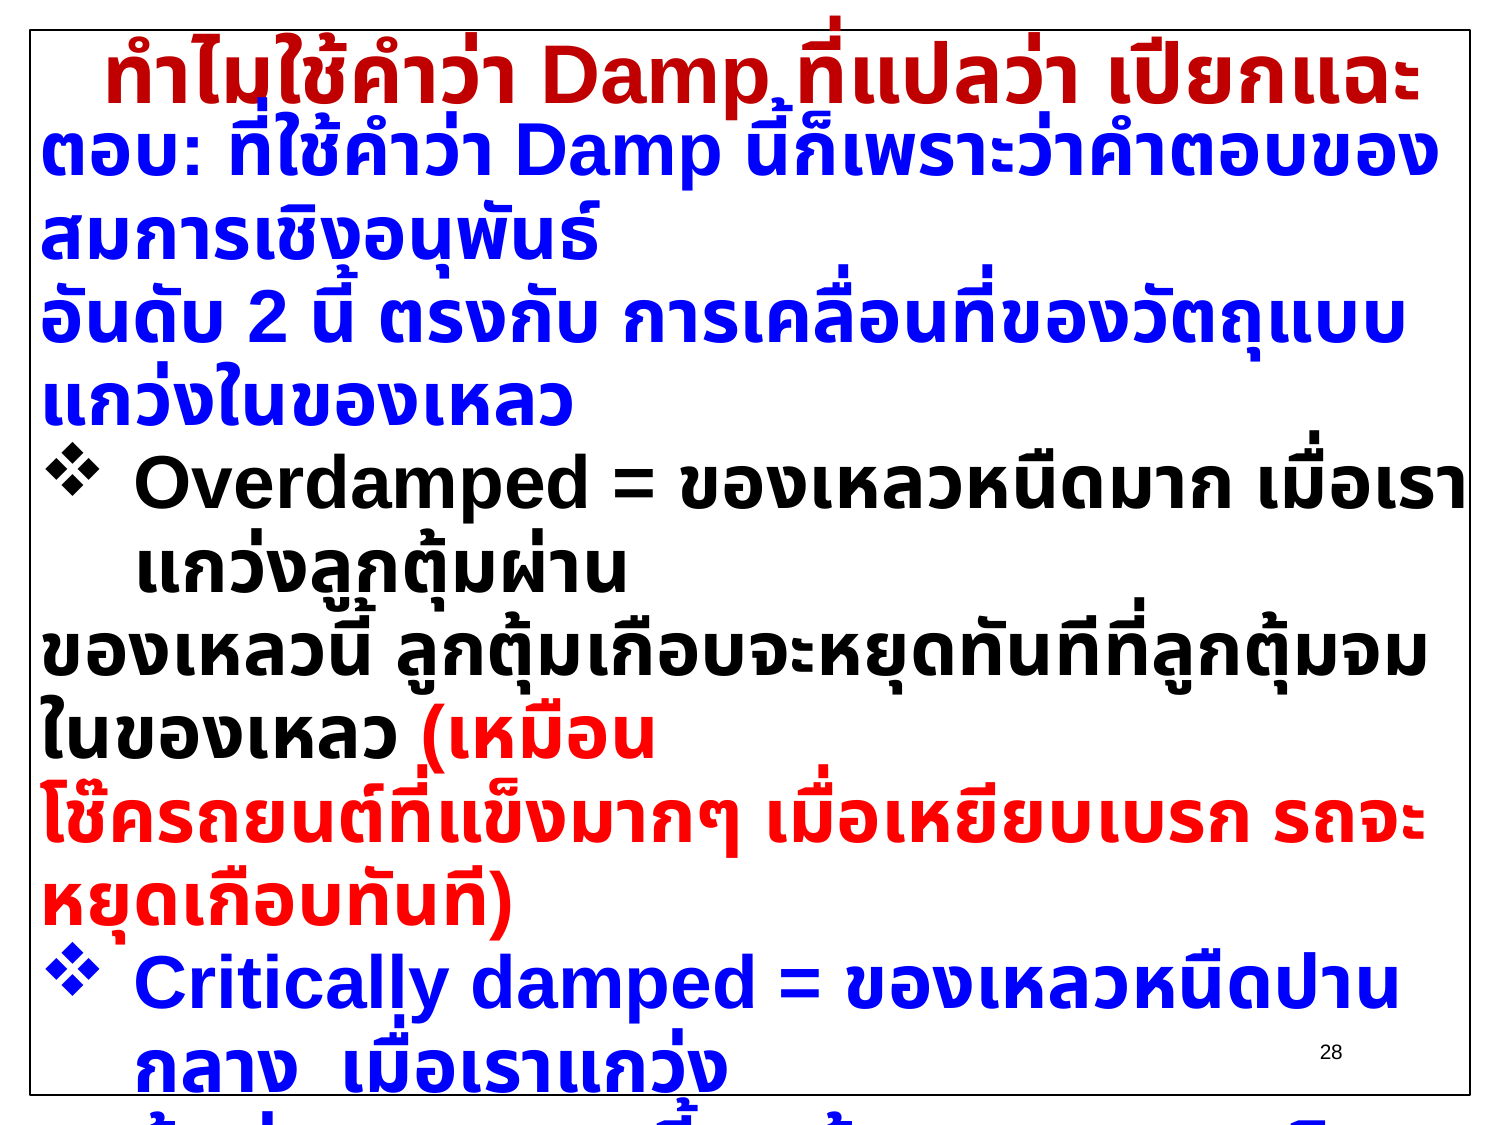

ทำไมใช้คำว่า Damp ที่แปลว่า เปียกแฉะ
ตอบ: ที่ใช้คำว่า Damp นี้ก็เพราะว่าคำตอบของสมการเชิงอนุพันธ์
อันดับ 2 นี้ ตรงกับ การเคลื่อนที่ของวัตถุแบบแกว่งในของเหลว
Overdamped = ของเหลวหนืดมาก เมื่อเราแกว่งลูกตุ้มผ่าน
ของเหลวนี้ ลูกตุ้มเกือบจะหยุดทันทีที่ลูกตุ้มจมในของเหลว (เหมือน
โช๊ครถยนต์ที่แข็งมากๆ เมื่อเหยียบเบรก รถจะหยุดเกือบทันที)
Critically damped = ของเหลวหนืดปานกลาง  เมื่อเราแกว่ง
ลูกตุ้มผ่านของเหลวนี้ ลูกตุ้มจะหยุดแบบเนิบๆเมื่อลูกตุ้มจมในของเหลว (เหมือนโช๊ครถยนต์ที่พอดีๆ เมื่อเหยียบเบรก รถจะหยุดแบบเนิบๆ)
Underdamped = ของเหลวหนืดน้อย เมื่อเราแกว่งลูกตุ้มผ่าน
ของเหลวนี้ ลูกตุ้มจะแกว่งไปแกว่งมาและจะหยุดในที่สุด แต่ใช้เวลา
มากที่สุดในการหยุด (เหมือนโช๊ครถยนต์ที่อ่อนมากๆ เมื่อเหยียบเบรก รถจะหยุดช้าและแกว่งขึ้นแกว่งลง)
28